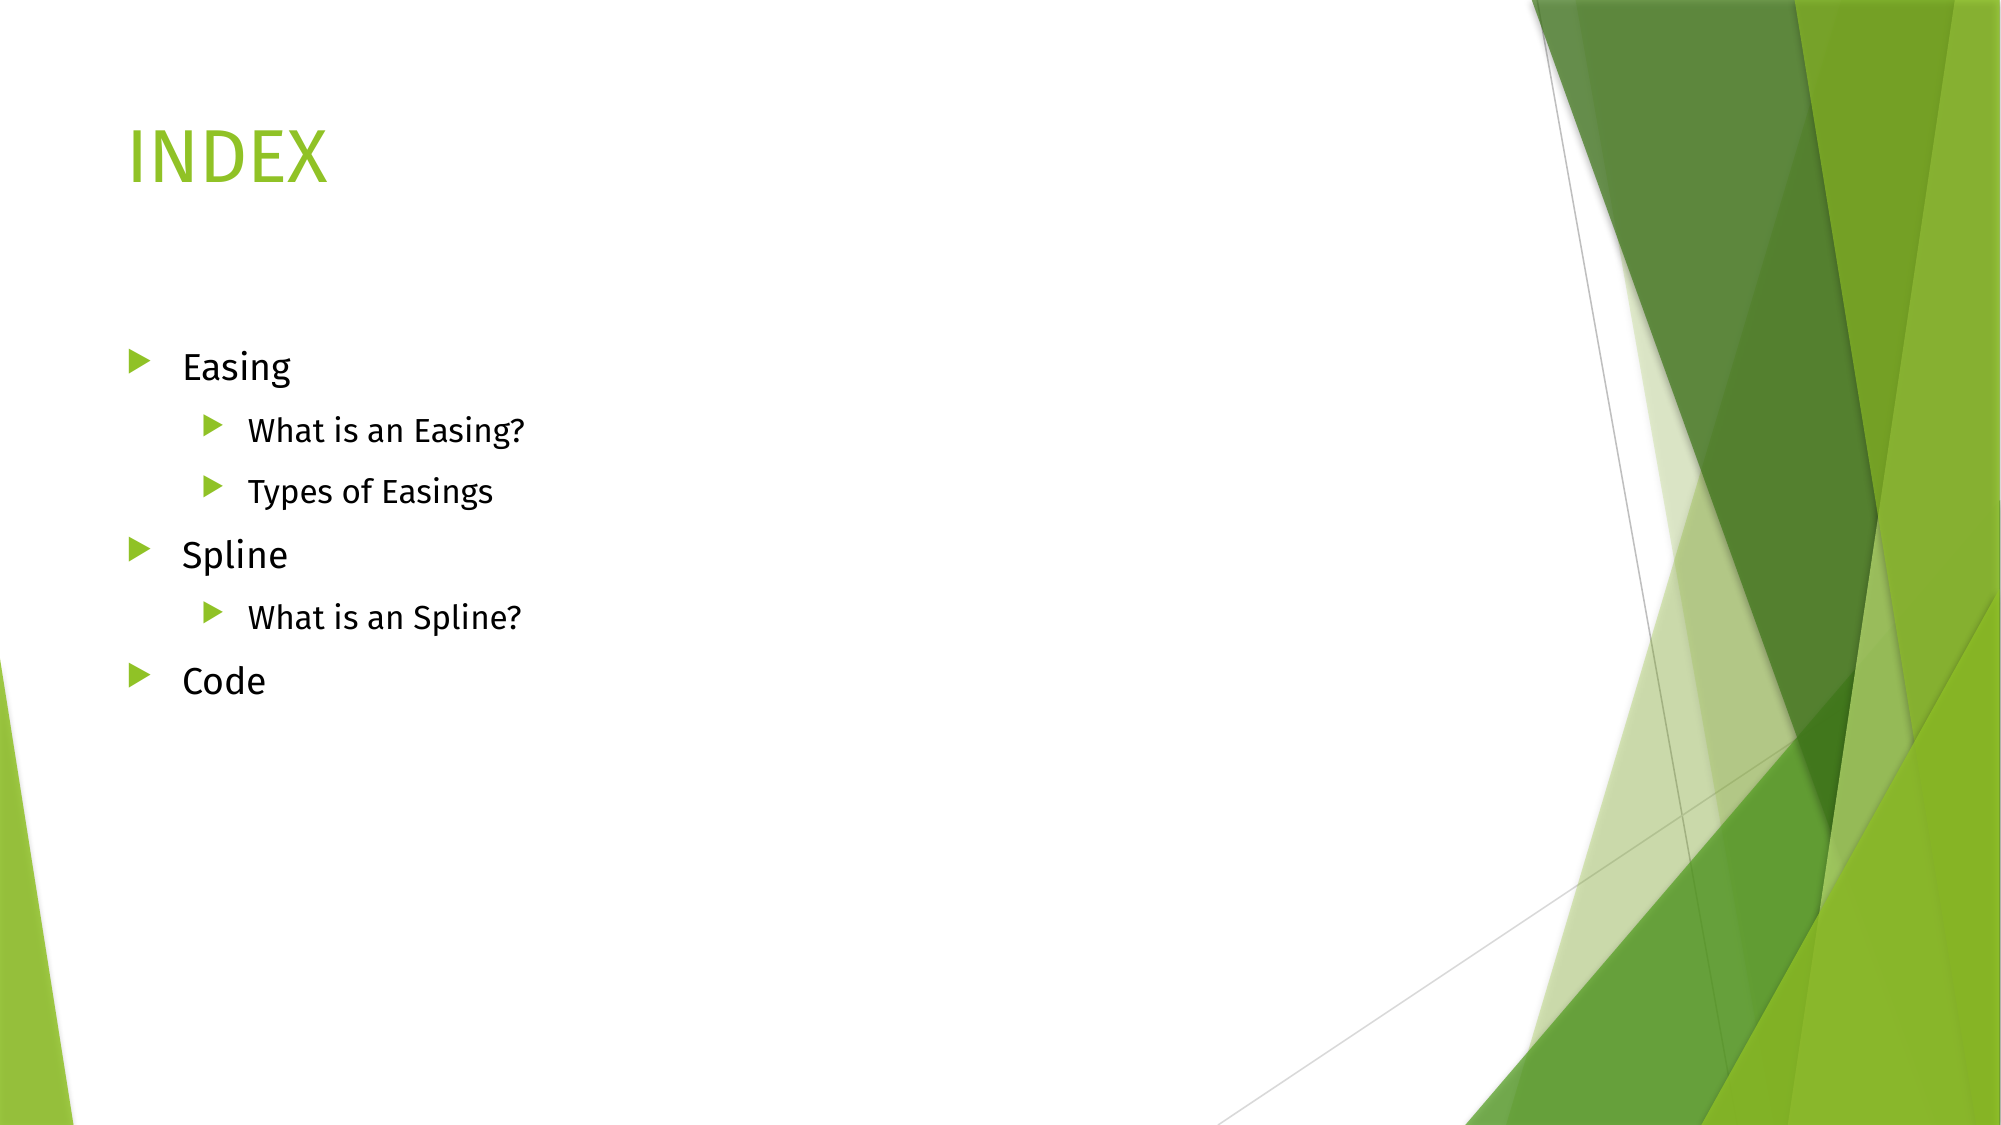

# INDEX
Easing
What is an Easing?
Types of Easings
Spline
What is an Spline?
Code